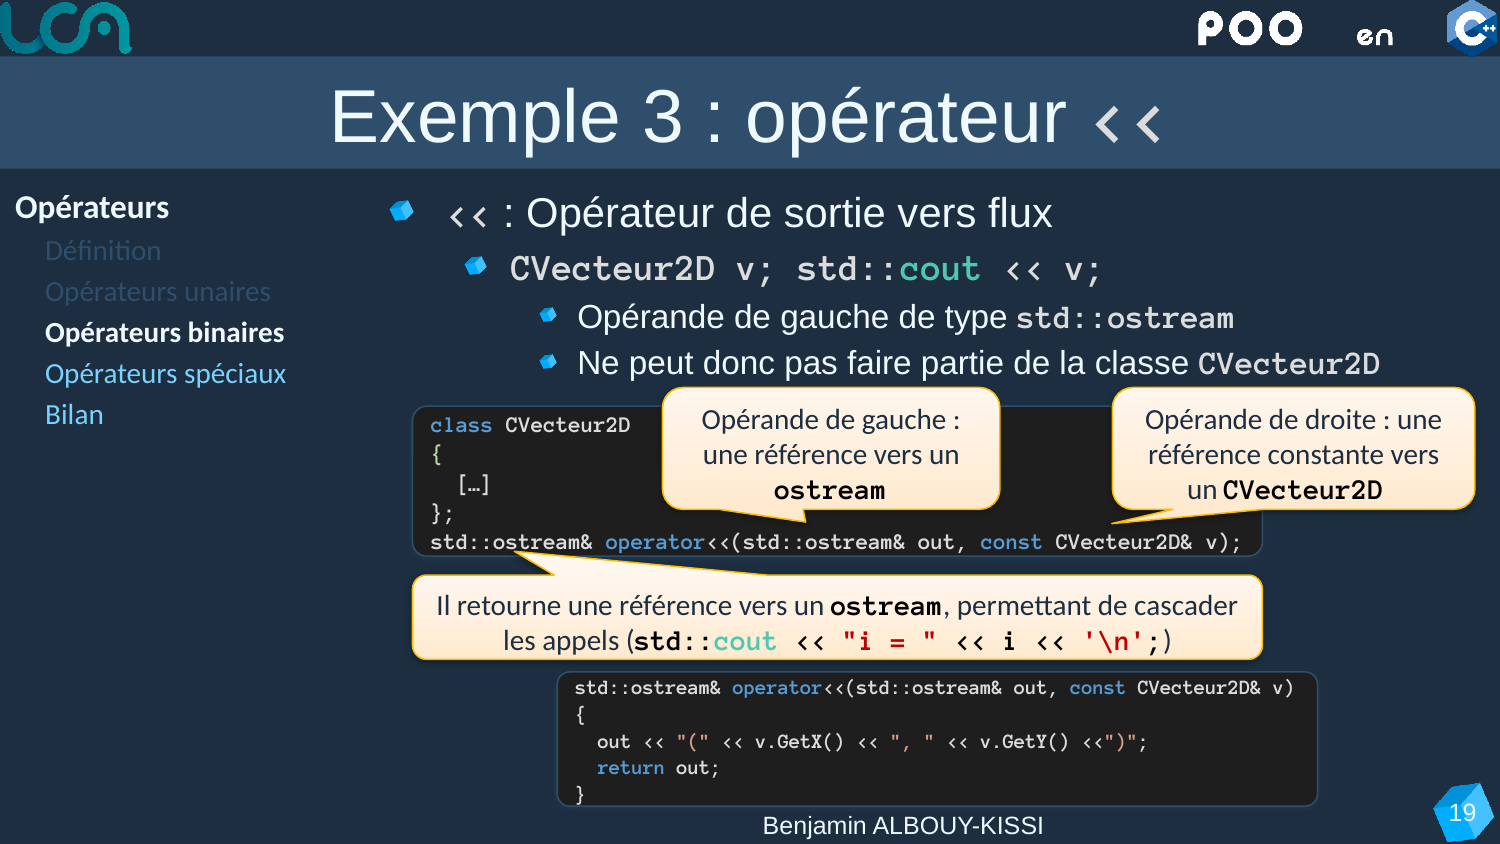

# Exemple 3 : opérateur <<
Opérateurs
Définition
Opérateurs unaires
Opérateurs binaires
Opérateurs spéciaux
Bilan
<< : Opérateur de sortie vers flux
CVecteur2D v; std::cout << v;
Opérande de gauche de type std::ostream
Ne peut donc pas faire partie de la classe CVecteur2D
Opérande de gauche : une référence vers un ostream
Opérande de droite : une référence constante vers un CVecteur2D
class CVecteur2D
{
  […]
};
std::ostream& operator<<(std::ostream& out, const CVecteur2D& v);
Il retourne une référence vers un ostream, permettant de cascader les appels (std::cout << "i = " << i << '\n';)
std::ostream& operator<<(std::ostream& out, const CVecteur2D& v)
{
  out << "(" << v.GetX() << ", " << v.GetY() <<")";
  return out;
}
19
Benjamin ALBOUY-KISSI